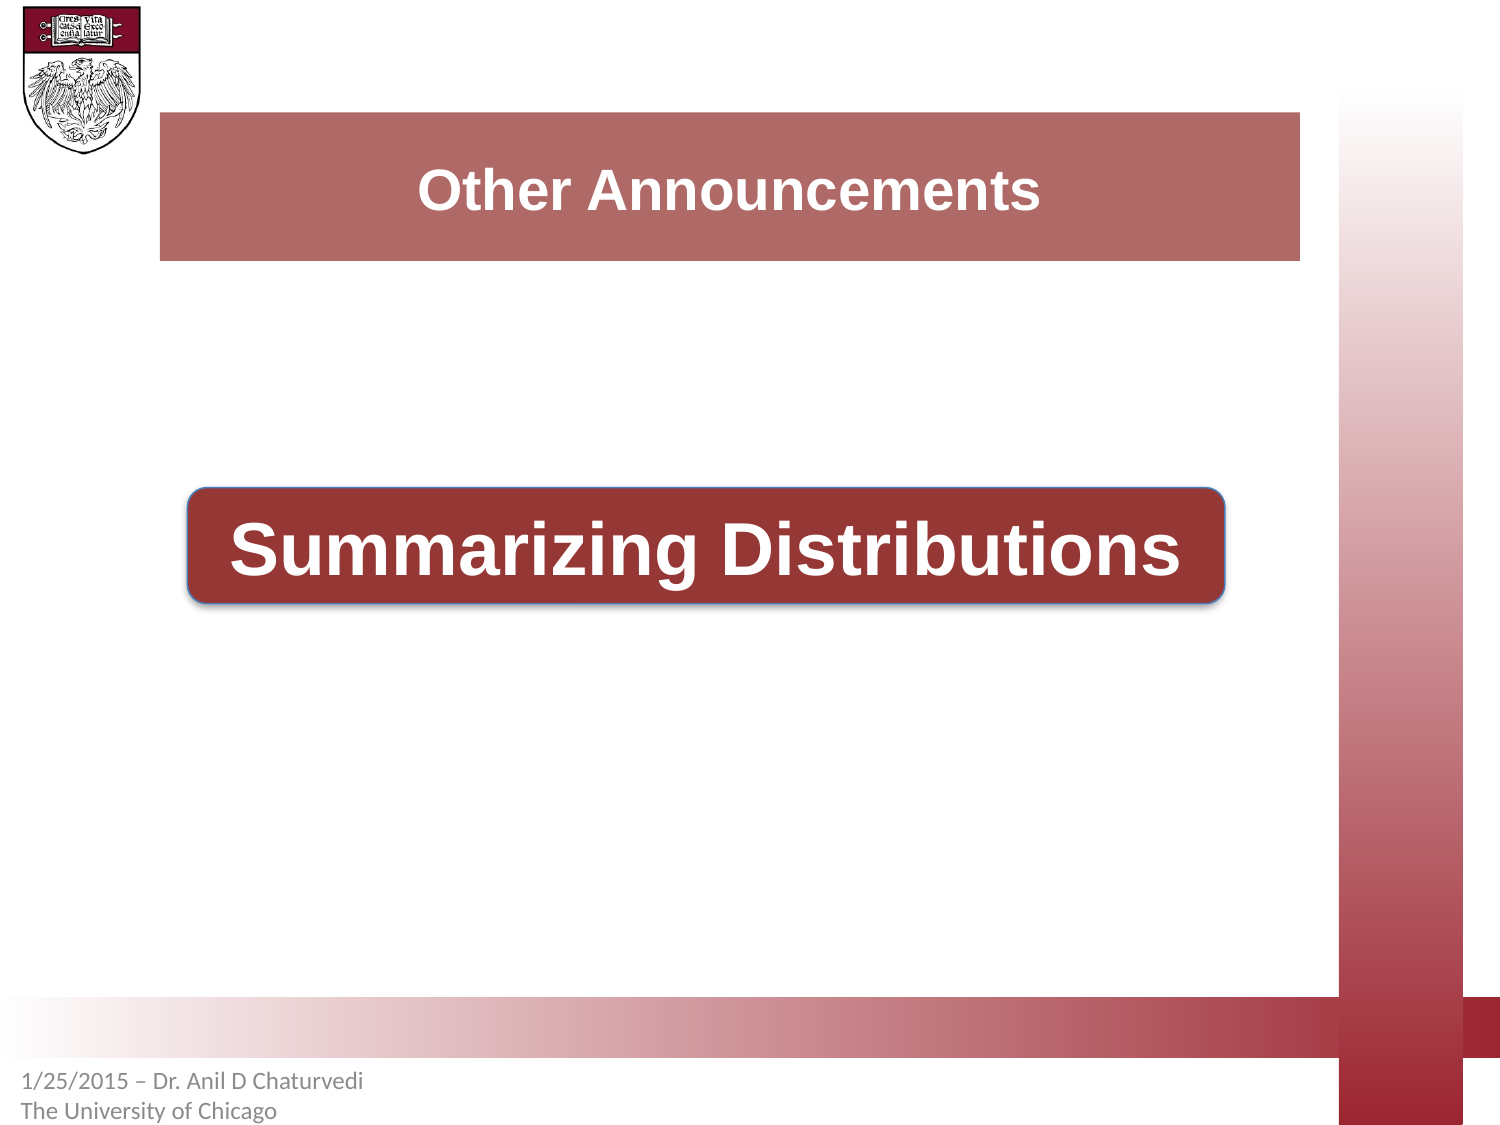

# Other Announcements
Summarizing Distributions
1/25/2015 – Dr. Anil D Chaturvedi The University of Chicago